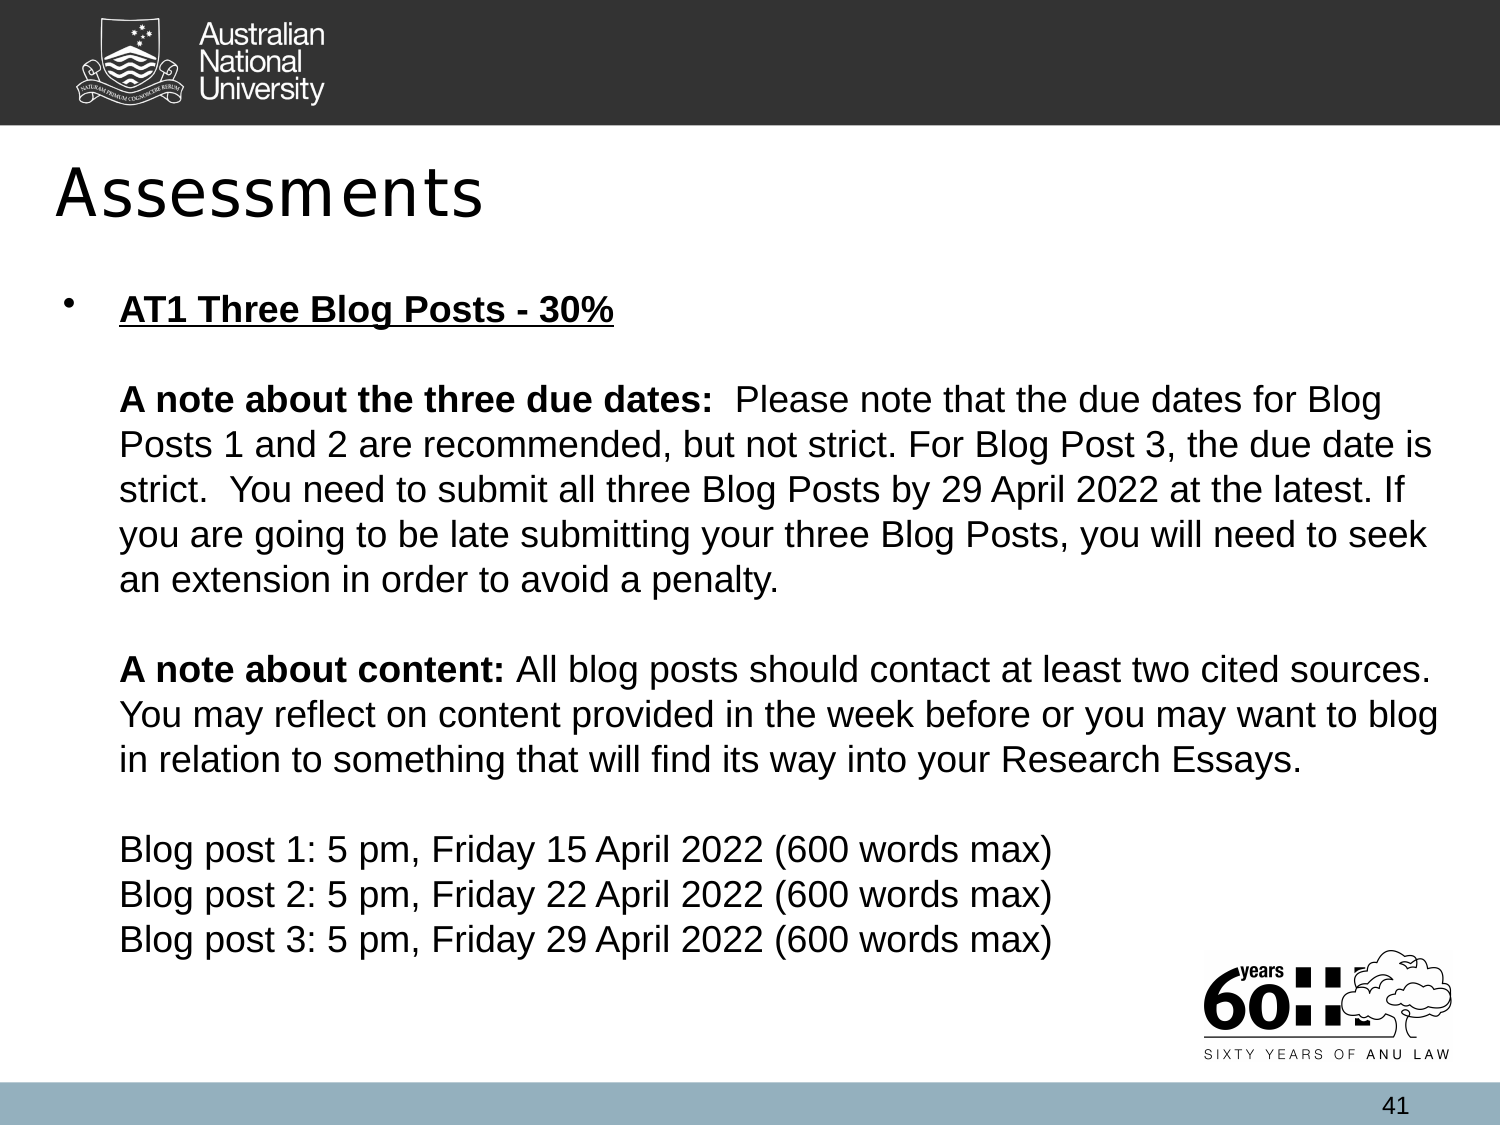

# Assessments
AT1 Three Blog Posts - 30%
A note about the three due dates:  Please note that the due dates for Blog Posts 1 and 2 are recommended, but not strict. For Blog Post 3, the due date is strict.  You need to submit all three Blog Posts by 29 April 2022 at the latest. If you are going to be late submitting your three Blog Posts, you will need to seek an extension in order to avoid a penalty.
A note about content: All blog posts should contact at least two cited sources. You may reflect on content provided in the week before or you may want to blog in relation to something that will find its way into your Research Essays. 
Blog post 1: 5 pm, Friday 15 April 2022 (600 words max) 
Blog post 2: 5 pm, Friday 22 April 2022 (600 words max)
Blog post 3: 5 pm, Friday 29 April 2022 (600 words max)
41